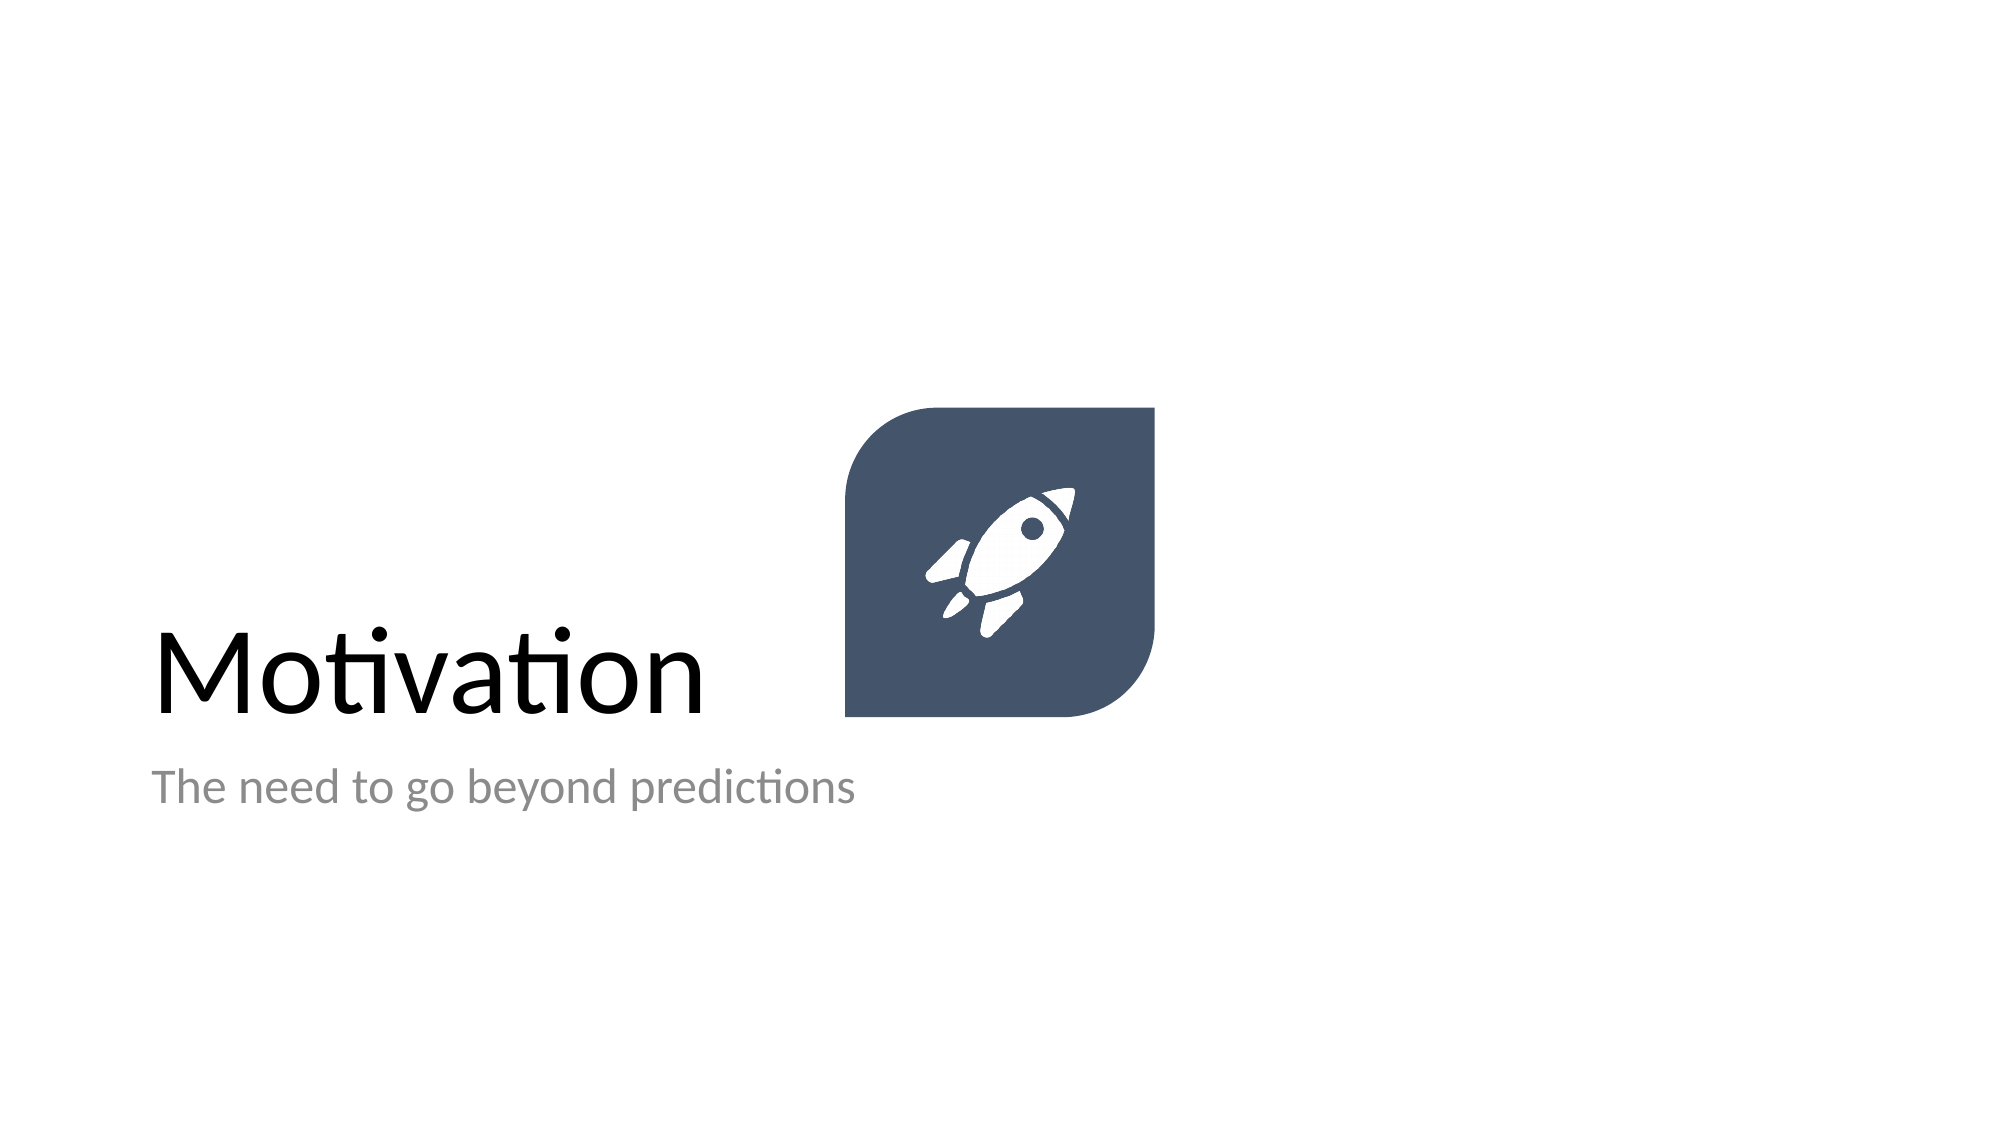

# Motivation

The need to go beyond predictions